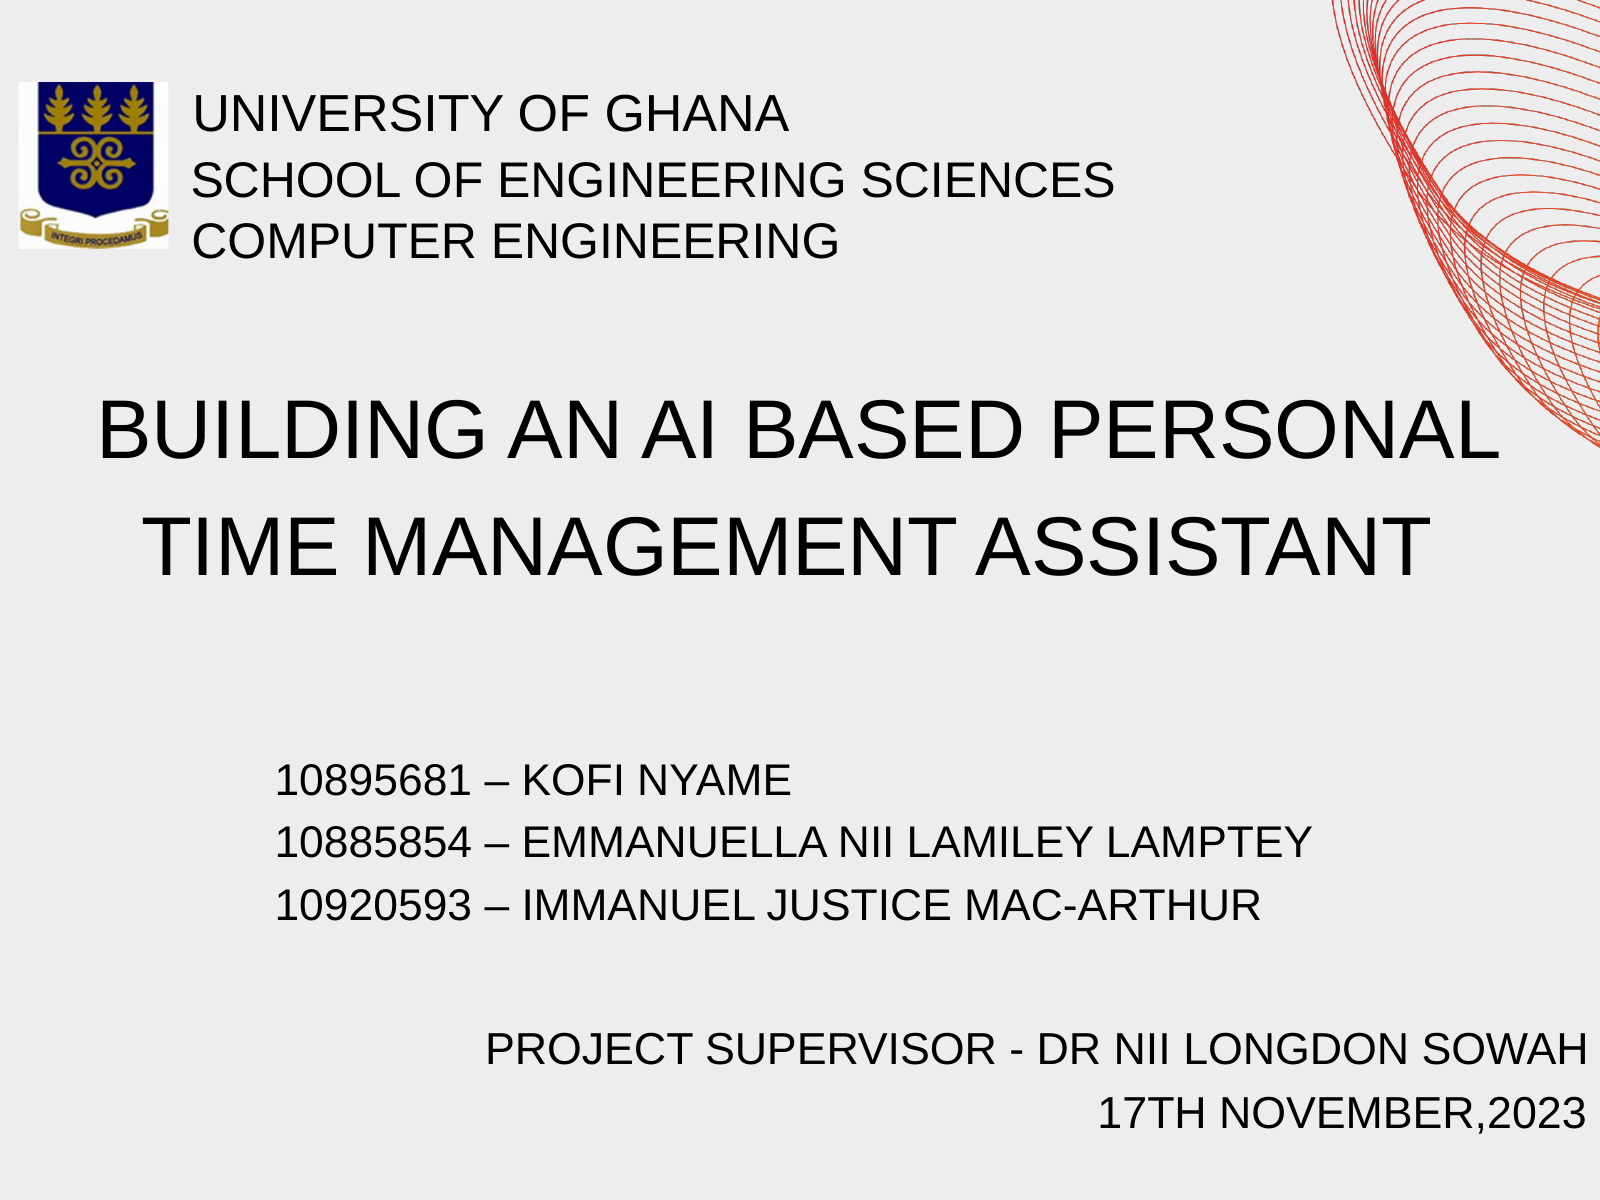

UNIVERSITY OF GHANA
SCHOOL OF ENGINEERING SCIENCES
COMPUTER ENGINEERING
BUILDING AN AI BASED PERSONAL TIME MANAGEMENT ASSISTANT
 10895681 – KOFI NYAME
 10885854 – EMMANUELLA NII LAMILEY LAMPTEY
 10920593 – IMMANUEL JUSTICE MAC-ARTHUR
PROJECT SUPERVISOR - DR NII LONGDON SOWAH
17TH NOVEMBER,2023